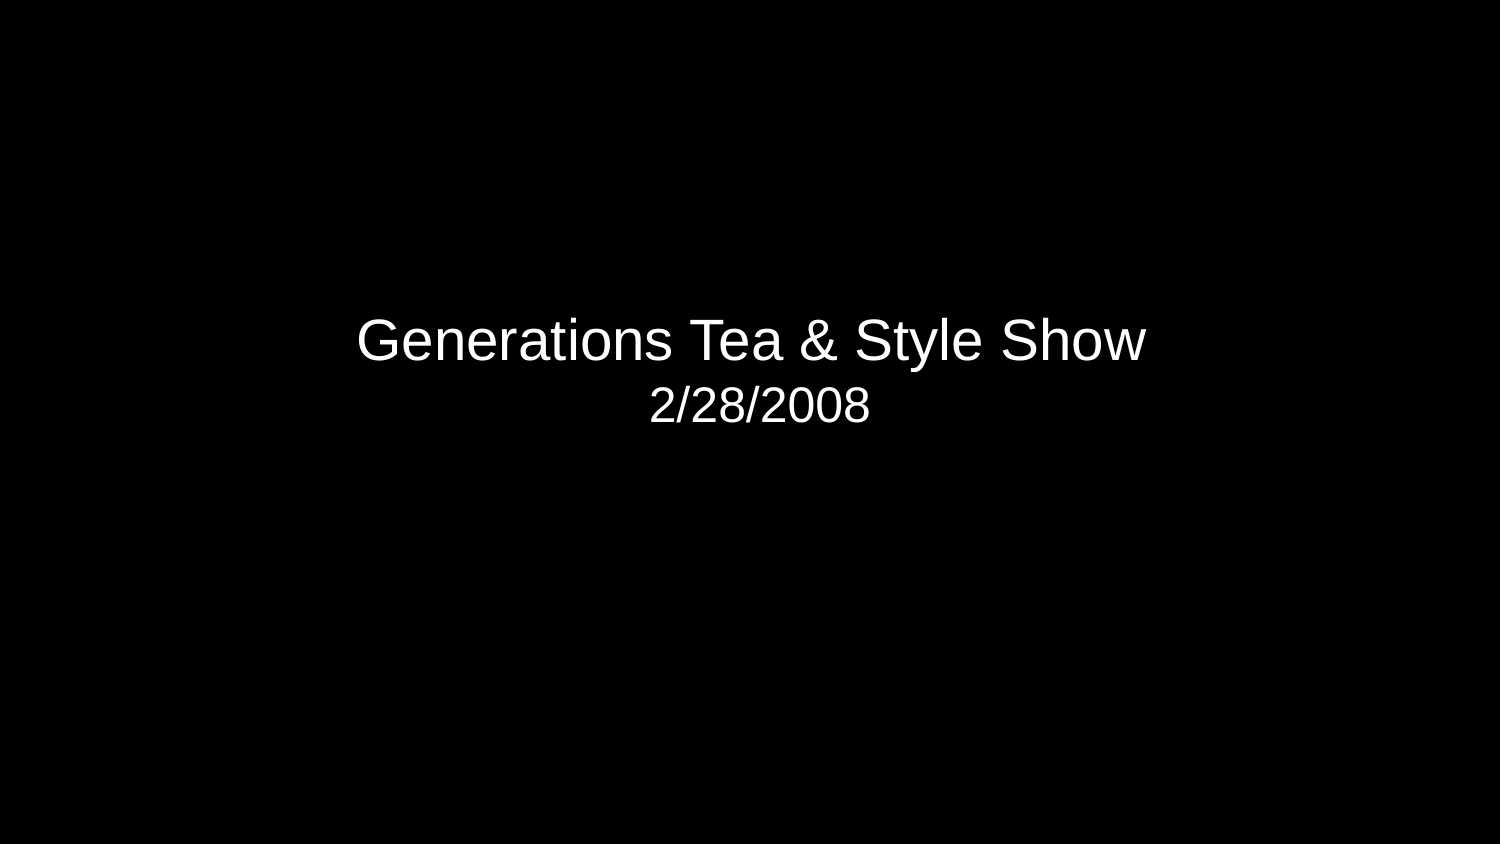

# Generations Tea & Style Show
2/28/2008